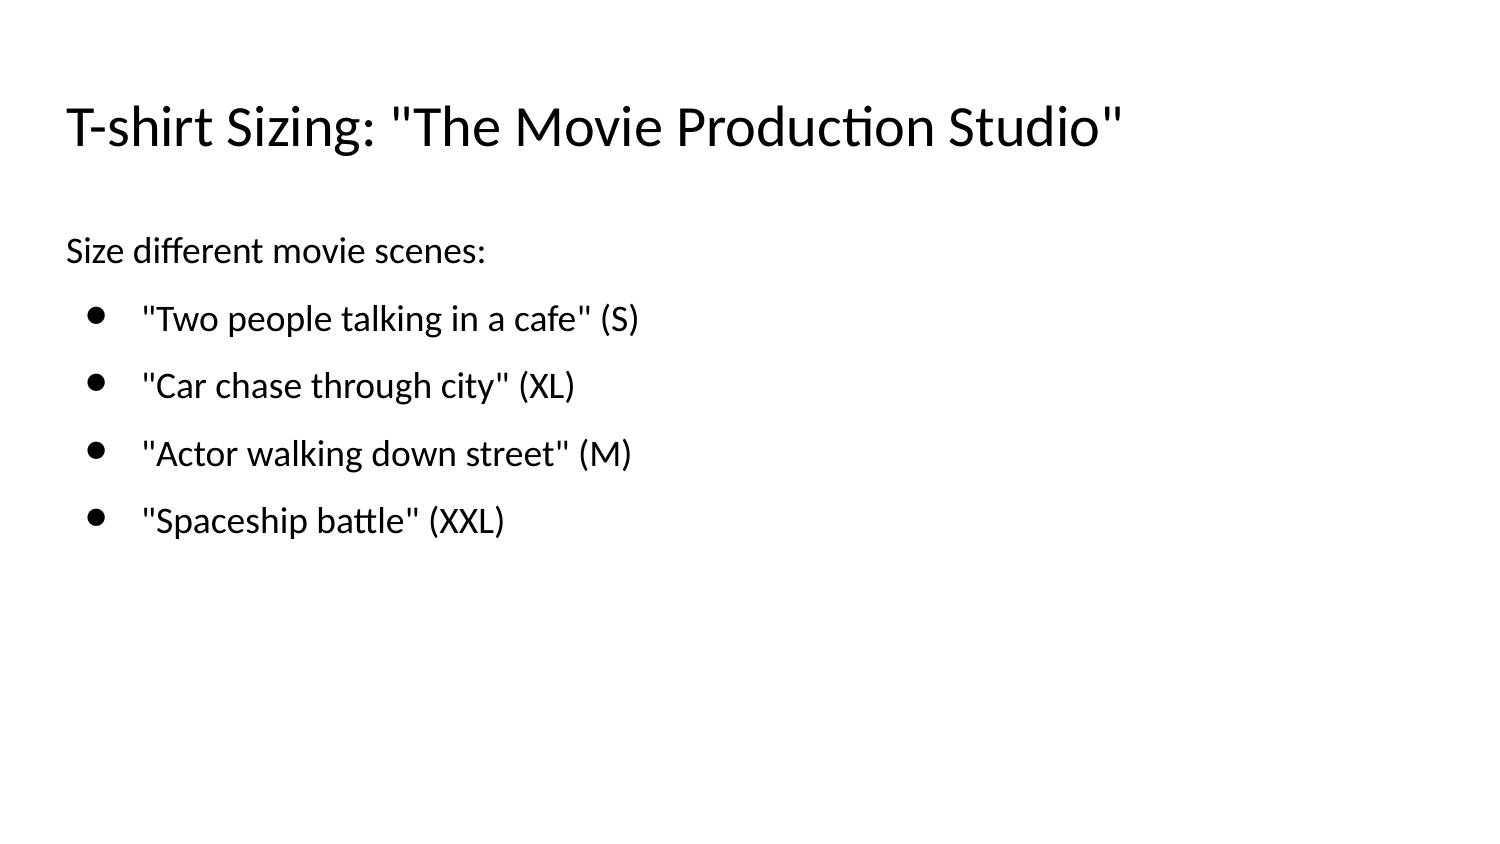

# T-shirt Sizing: "The Movie Production Studio"
Size different movie scenes:
"Two people talking in a cafe" (S)
"Car chase through city" (XL)
"Actor walking down street" (M)
"Spaceship battle" (XXL)